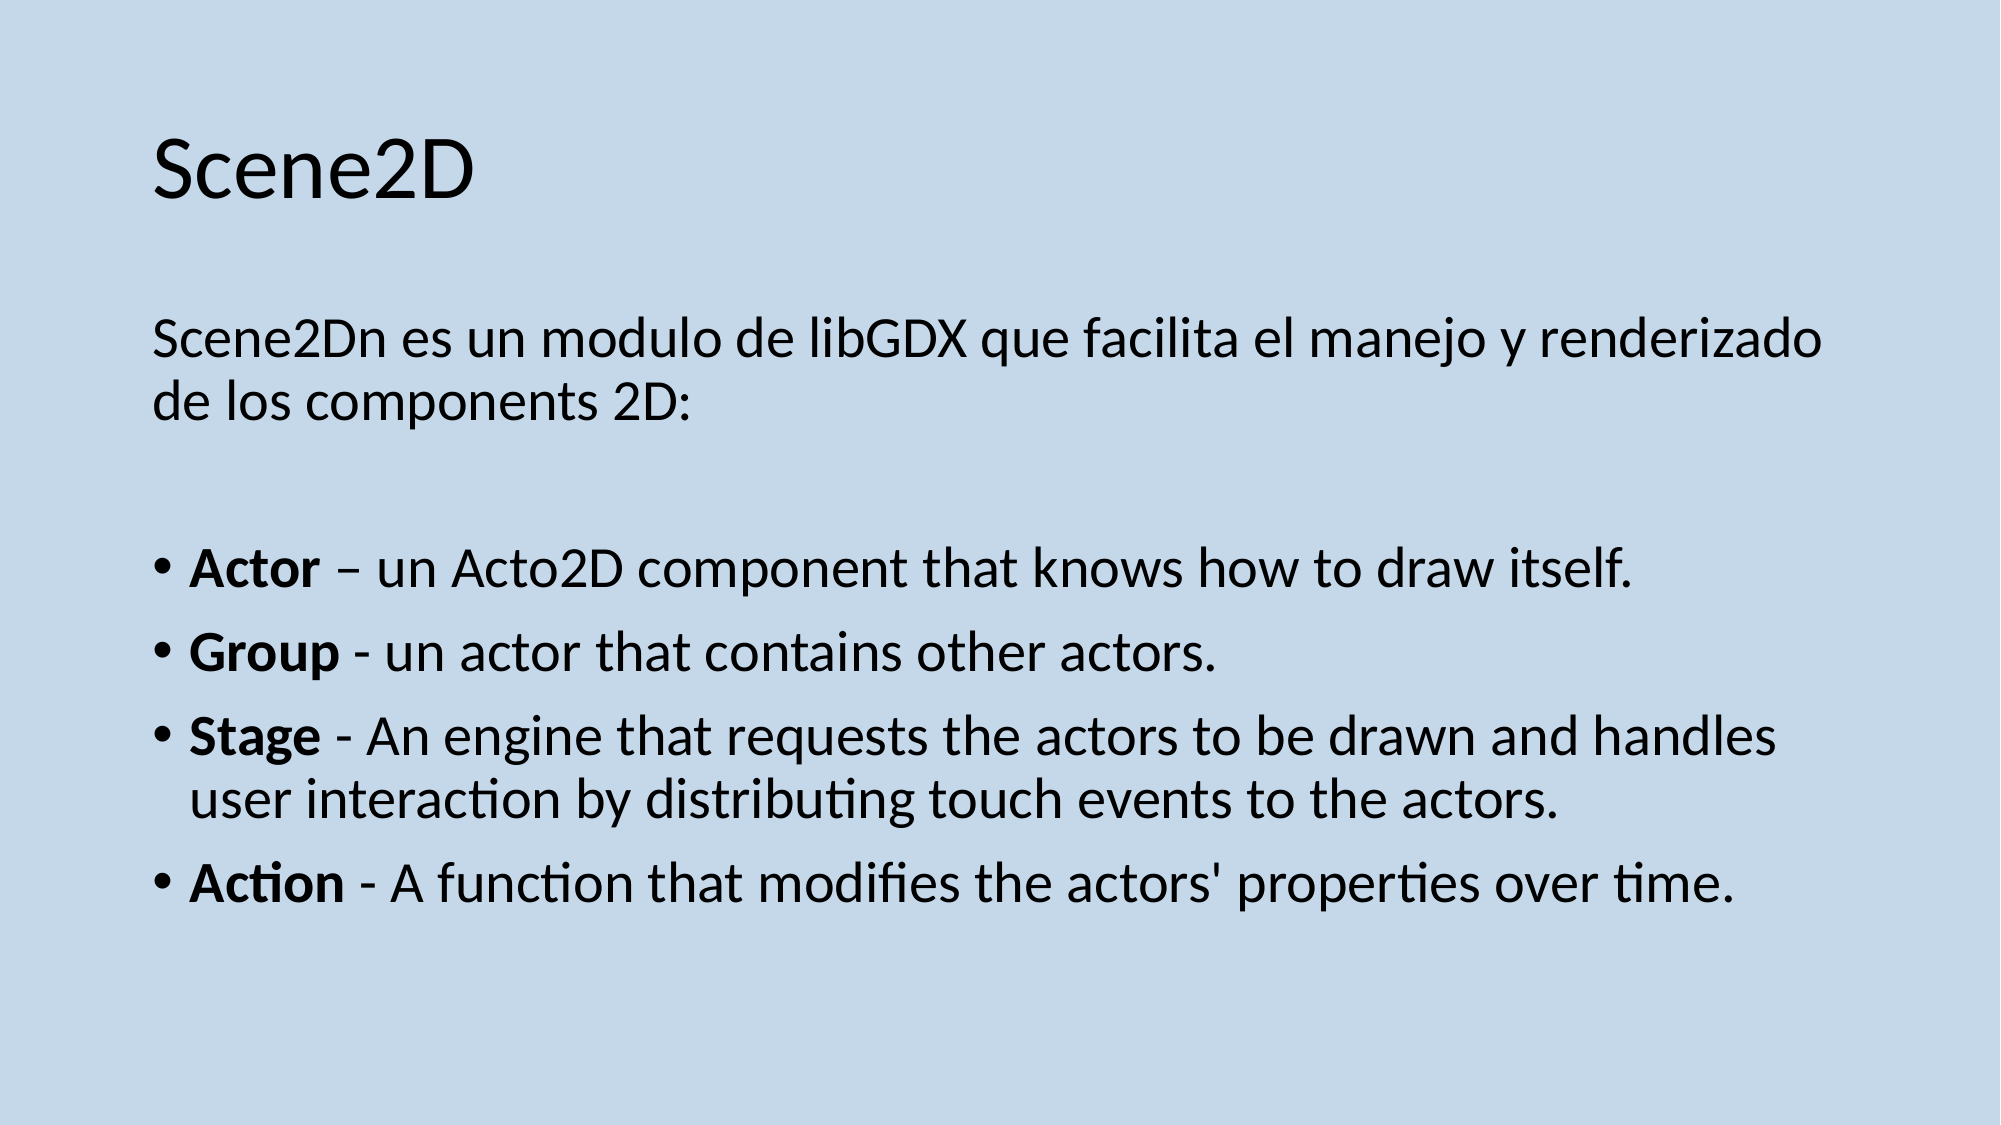

# Scene2D
Scene2Dn es un modulo de libGDX que facilita el manejo y renderizado de los components 2D:

Actor – un Acto2D component that knows how to draw itself.
Group - un actor that contains other actors.
Stage - An engine that requests the actors to be drawn and handles user interaction by distributing touch events to the actors.
Action - A function that modifies the actors' properties over time.